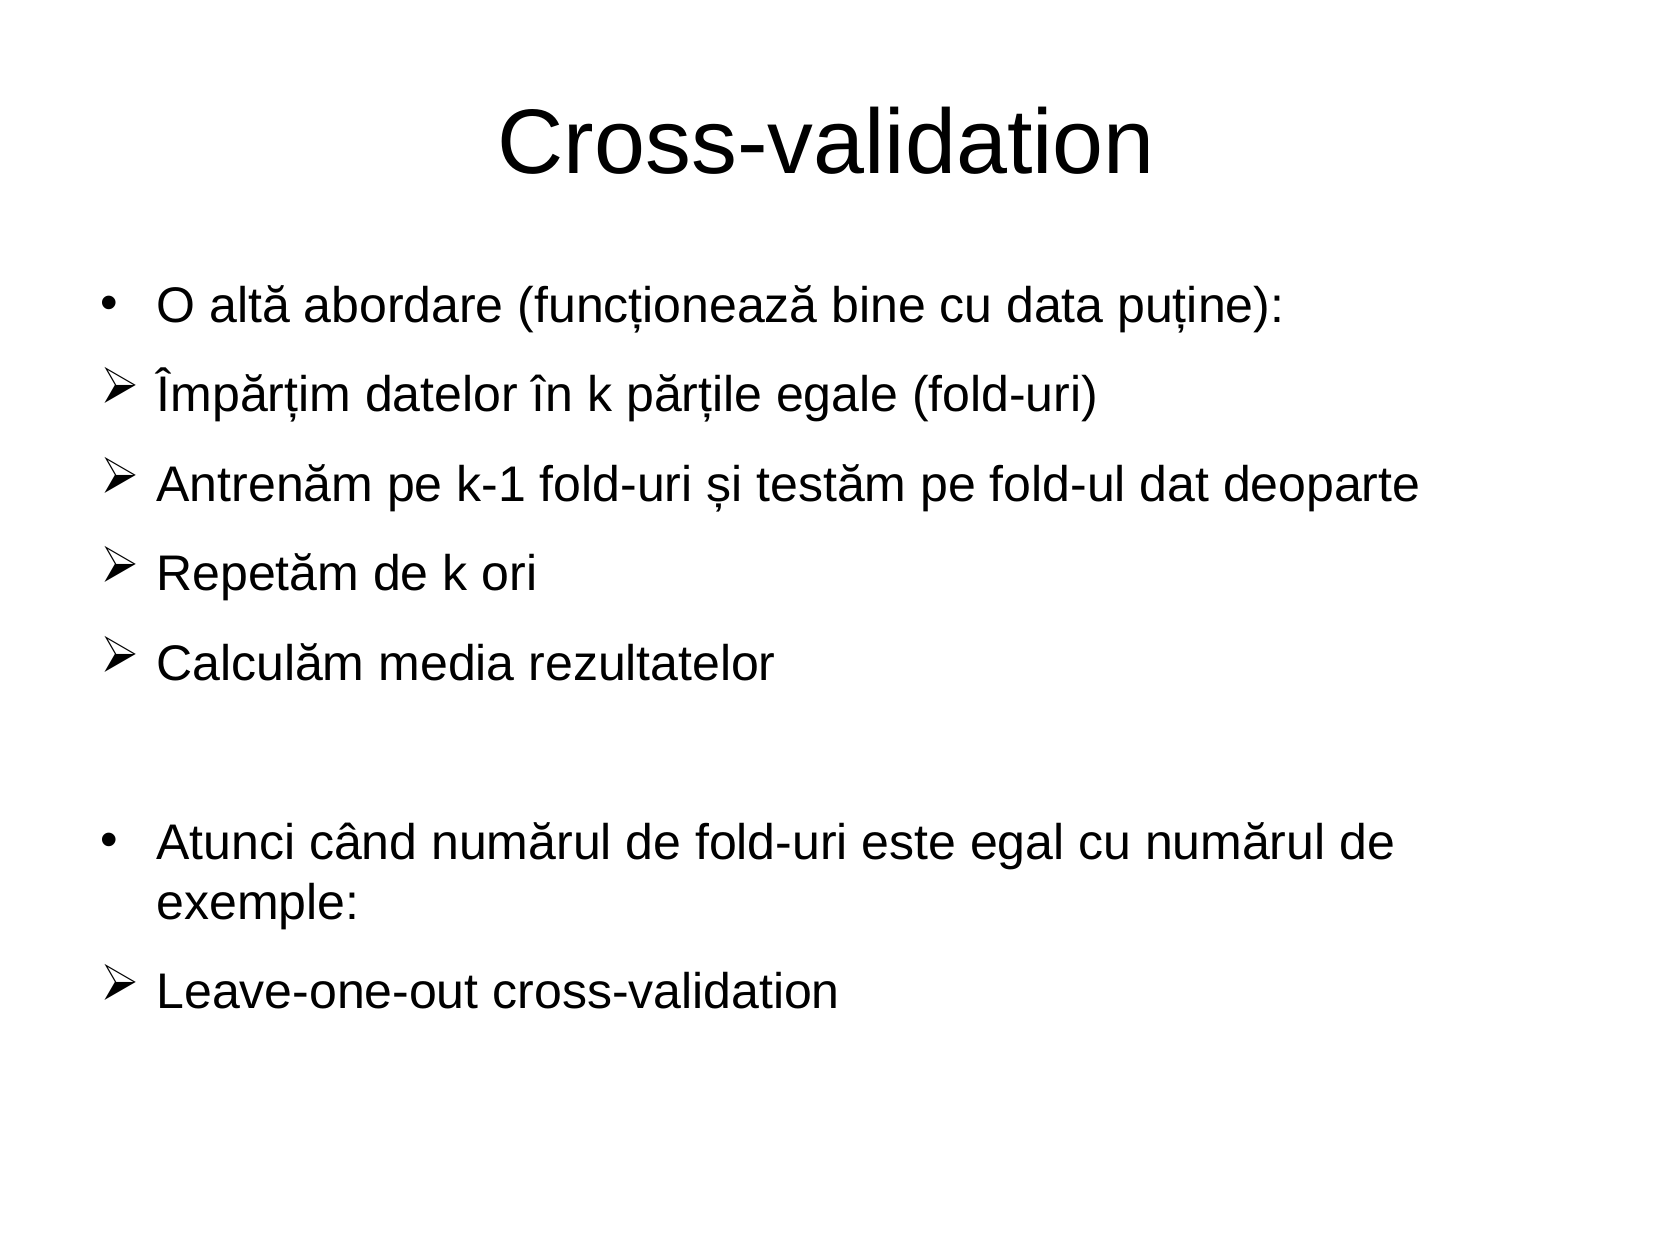

Cross-validation
O altă abordare (funcționează bine cu data puține):
Împărțim datelor în k părțile egale (fold-uri)
Antrenăm pe k-1 fold-uri și testăm pe fold-ul dat deoparte
Repetăm de k ori
Calculăm media rezultatelor

Atunci când numărul de fold-uri este egal cu numărul de exemple:
Leave-one-out cross-validation